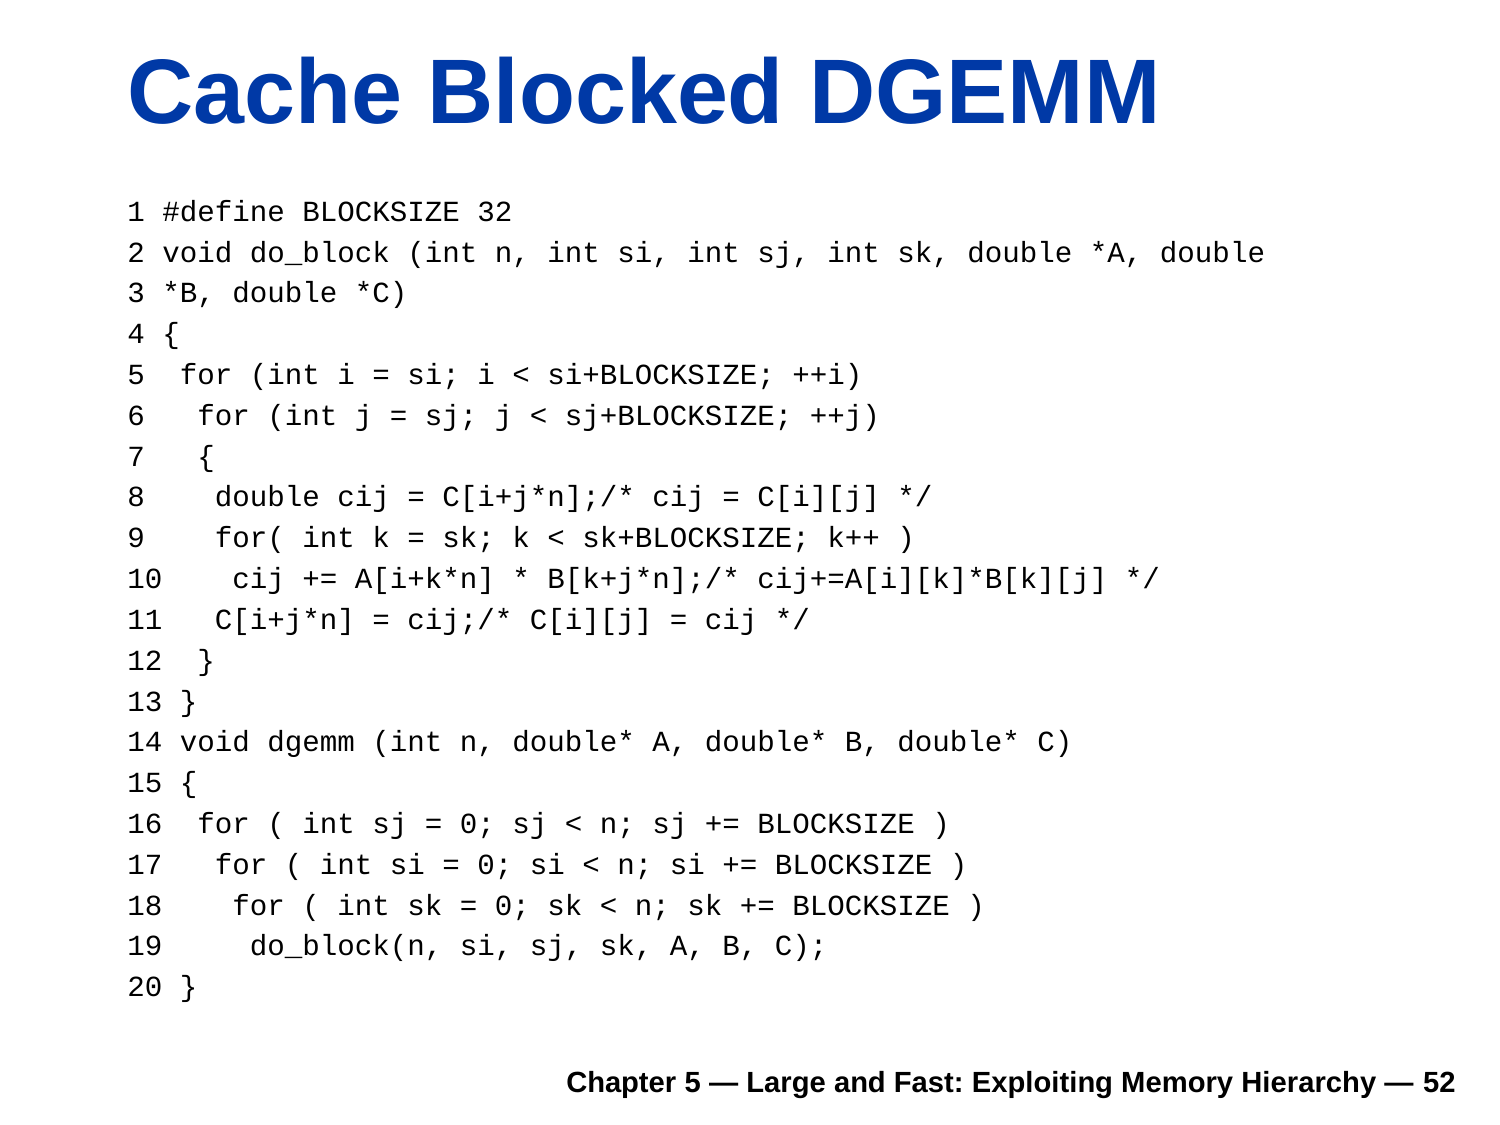

# Cache Blocked DGEMM
1 #define BLOCKSIZE 32
2 void do_block (int n, int si, int sj, int sk, double *A, double
3 *B, double *C)
4 {
5  for (int i = si; i < si+BLOCKSIZE; ++i)
6   for (int j = sj; j < sj+BLOCKSIZE; ++j)
7   {
8    double cij = C[i+j*n];/* cij = C[i][j] */
9    for( int k = sk; k < sk+BLOCKSIZE; k++ )
10    cij += A[i+k*n] * B[k+j*n];/* cij+=A[i][k]*B[k][j] */
11   C[i+j*n] = cij;/* C[i][j] = cij */
12  }
13 }
14 void dgemm (int n, double* A, double* B, double* C)
15 {
16  for ( int sj = 0; sj < n; sj += BLOCKSIZE )
17   for ( int si = 0; si < n; si += BLOCKSIZE )
18    for ( int sk = 0; sk < n; sk += BLOCKSIZE )
19     do_block(n, si, sj, sk, A, B, C);
20 }
Chapter 5 — Large and Fast: Exploiting Memory Hierarchy — 52